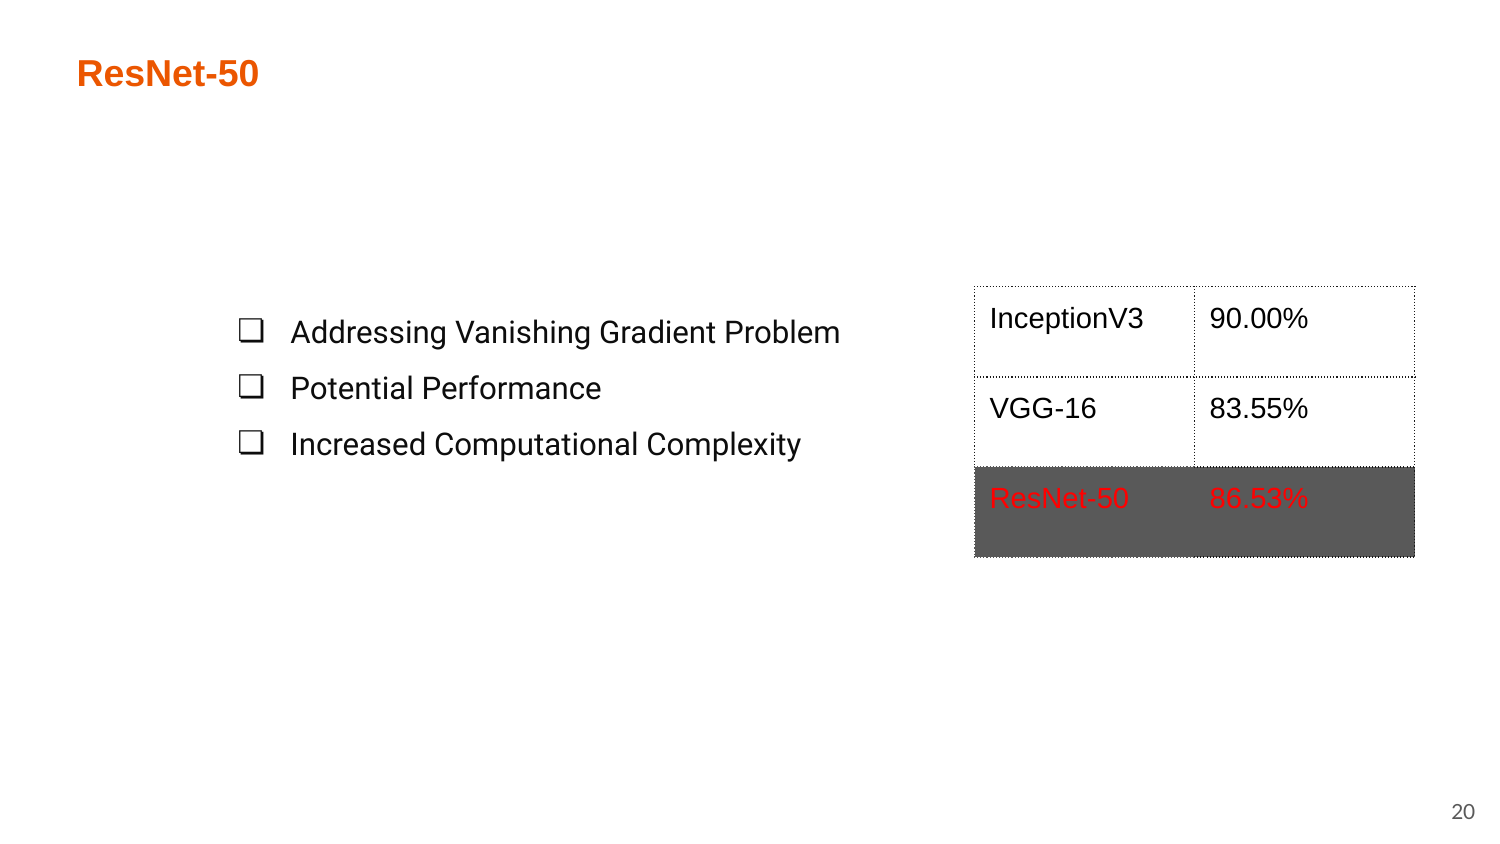

ResNet-50

Addressing Vanishing Gradient Problem
Potential Performance
Increased Computational Complexity
| InceptionV3 | 90.00% |
| --- | --- |
| VGG-16 | 83.55% |
| ResNet-50 | 86.53% |
20